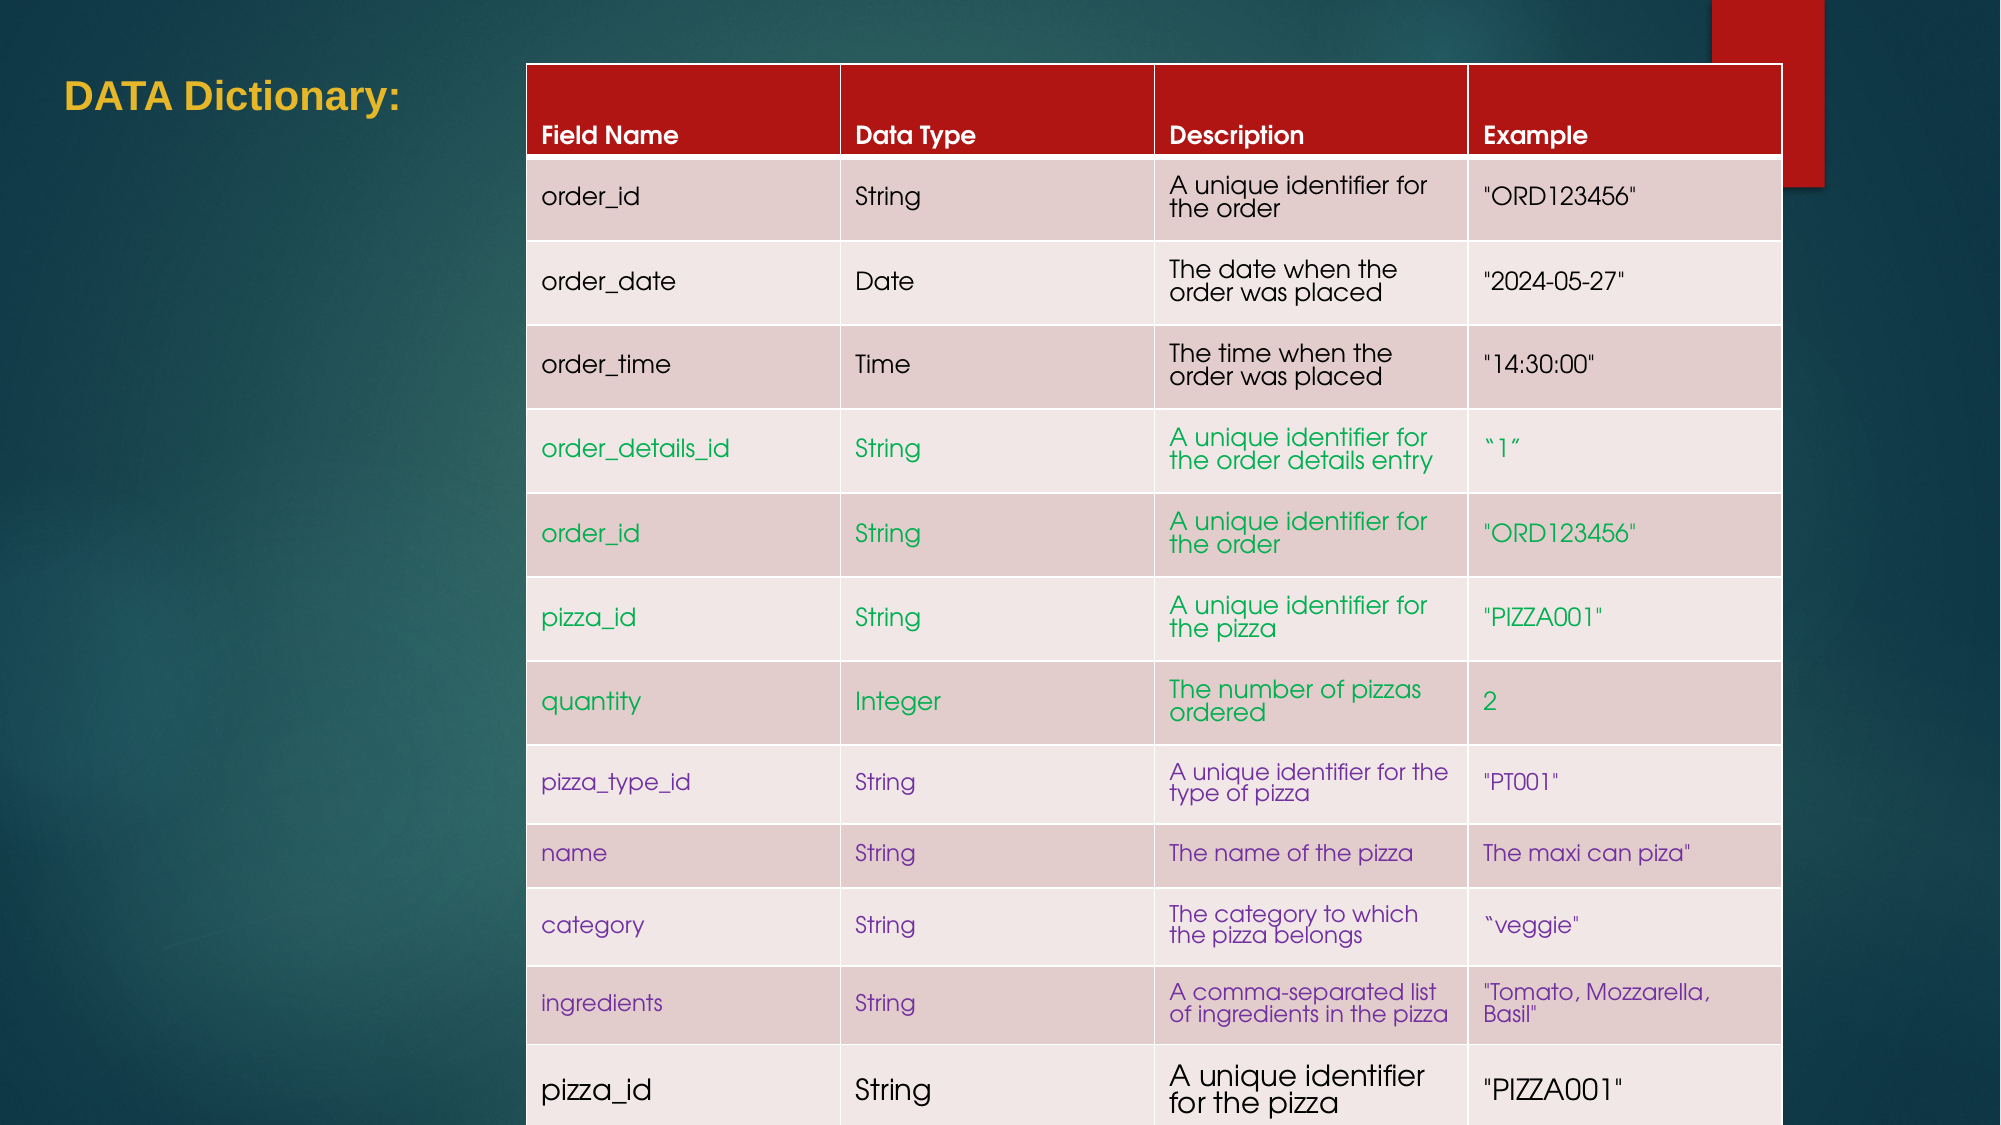

DATA Dictionary:
| Field Name | Data Type | Description | Example |
| --- | --- | --- | --- |
| order\_id | String | A unique identifier for the order | "ORD123456" |
| order\_date | Date | The date when the order was placed | "2024-05-27" |
| order\_time | Time | The time when the order was placed | "14:30:00" |
| order\_details\_id | String | A unique identifier for the order details entry | “1” |
| order\_id | String | A unique identifier for the order | "ORD123456" |
| pizza\_id | String | A unique identifier for the pizza | "PIZZA001" |
| quantity | Integer | The number of pizzas ordered | 2 |
| pizza\_type\_id | String | A unique identifier for the type of pizza | "PT001" |
| name | String | The name of the pizza | The maxi can piza" |
| category | String | The category to which the pizza belongs | “veggie" |
| ingredients | String | A comma-separated list of ingredients in the pizza | "Tomato, Mozzarella, Basil" |
| pizza\_id | String | A unique identifier for the pizza | "PIZZA001" |
| pizza\_type\_id | String | A unique identifier for the type of pizza | "PT001" |
| size | String | The size of the pizza | “l" |
| price | Decimal | The price of the pizza | 15.99 |
4